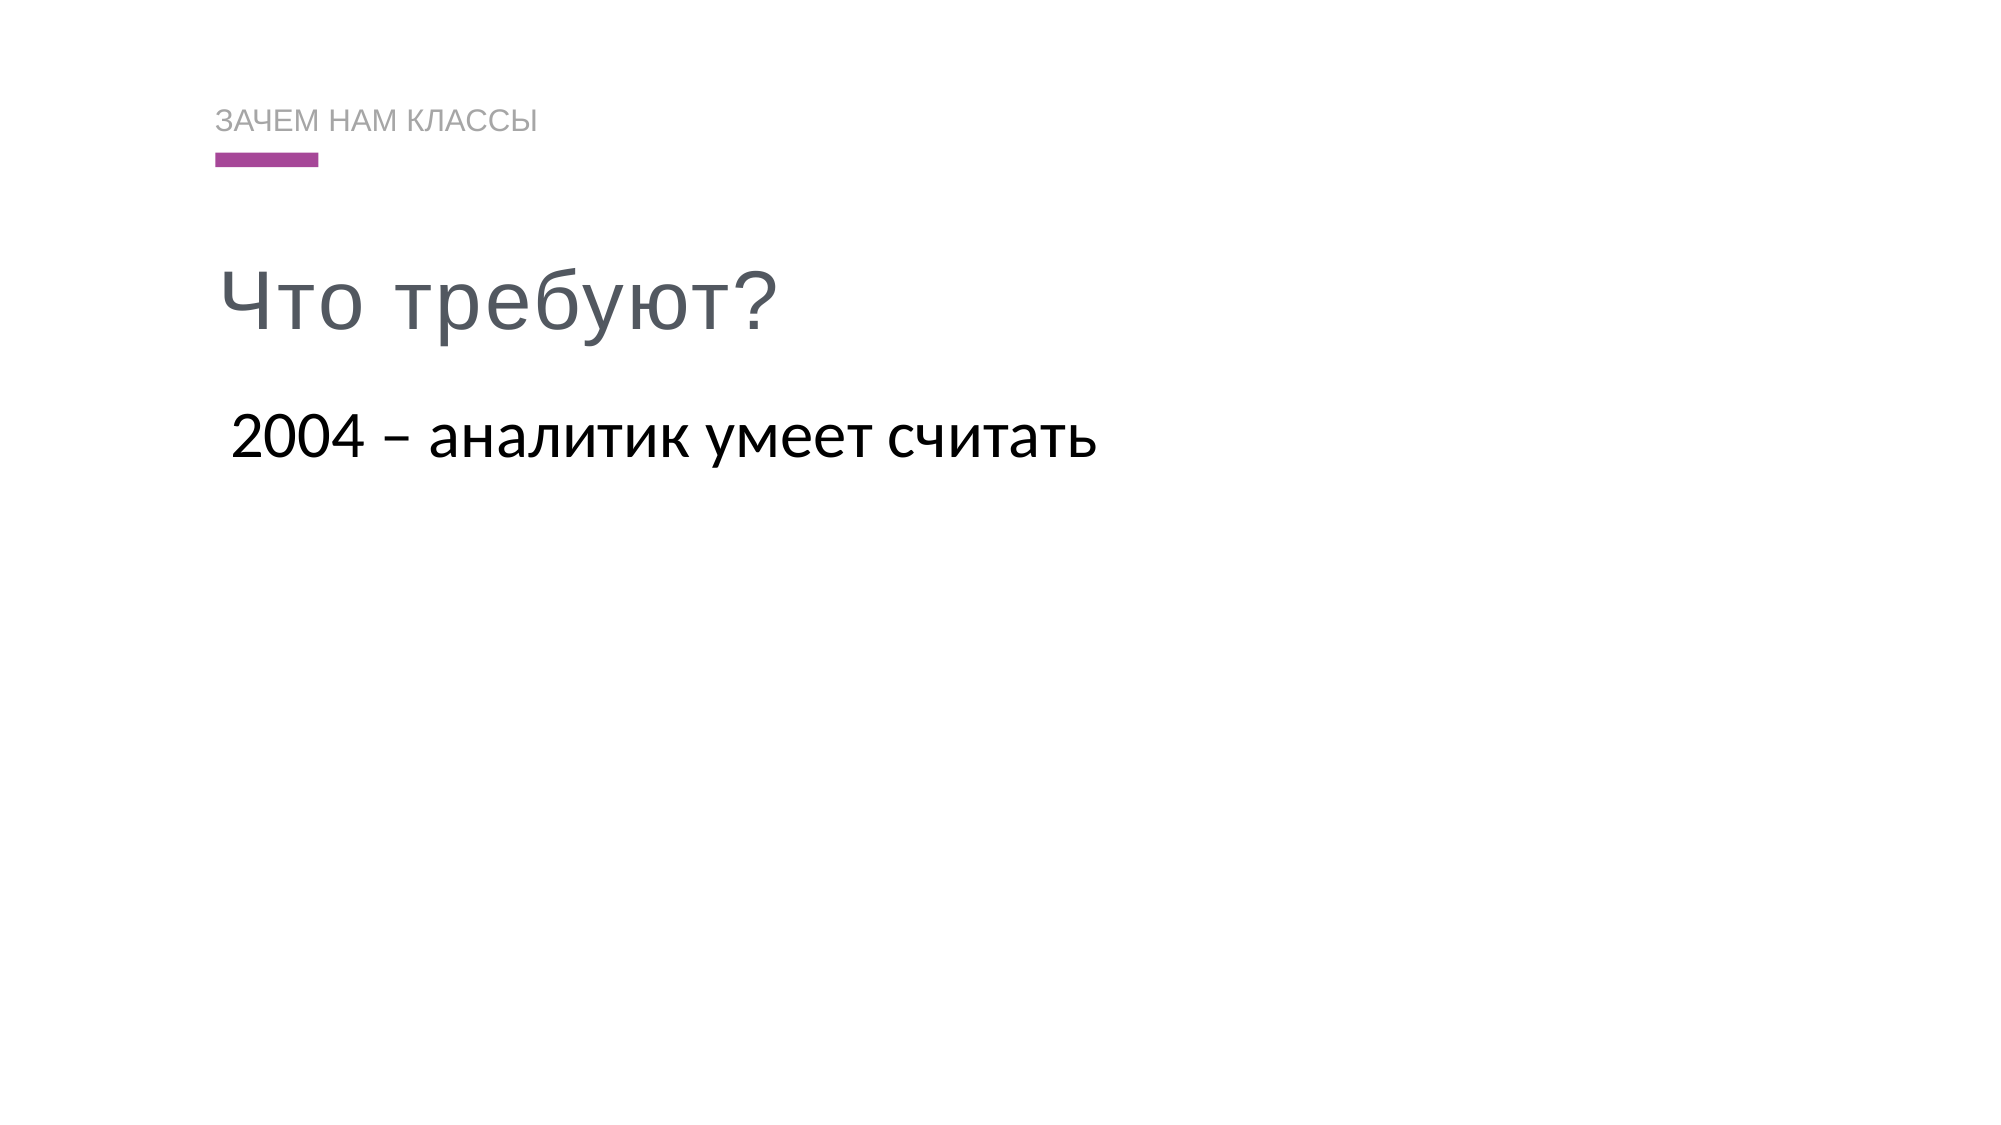

ТЗ разработчикам
ЗАЧЕМ НАМ КЛАССЫ

Что требуют?
2004 – аналитик умеет считать